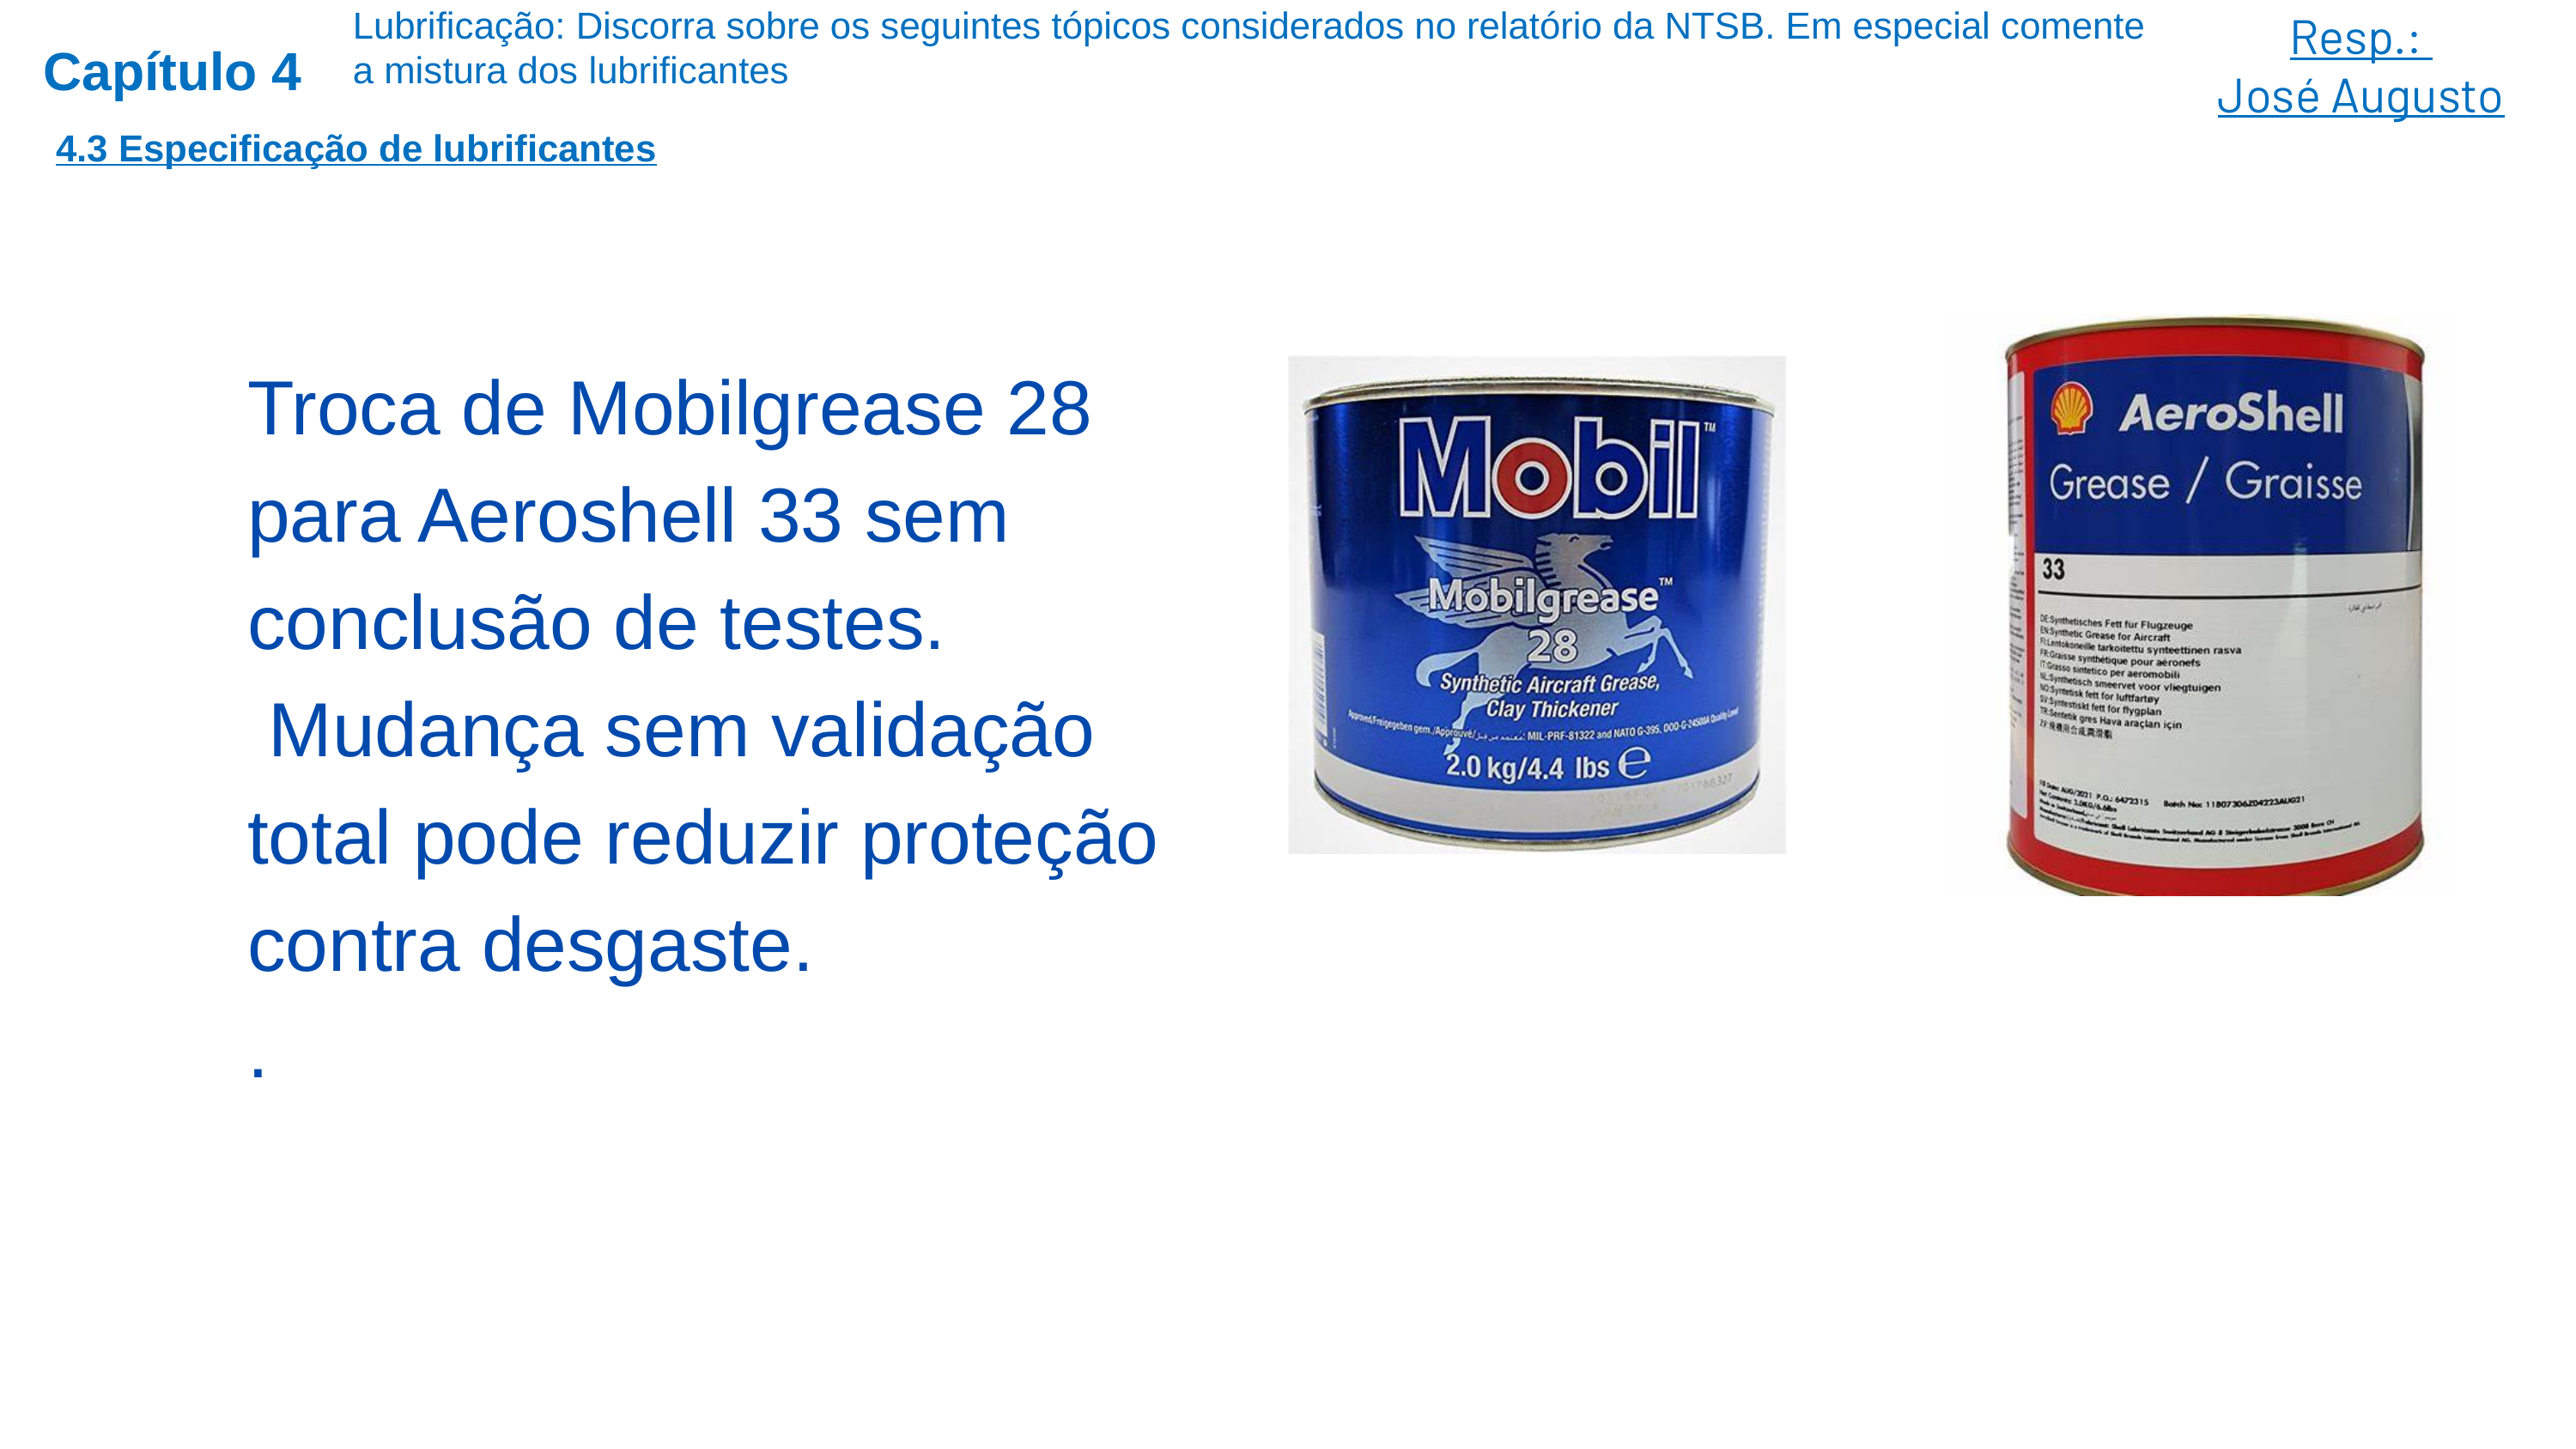

Lubrificação: Discorra sobre os seguintes tópicos considerados no relatório da NTSB. Em especial comente a mistura dos lubrificantes
Resp.:
José Augusto

Capítulo 4
4.3 Especificação de lubrificantes

Troca de Mobilgrease 28 para Aeroshell 33 sem conclusão de testes.
 Mudança sem validação total pode reduzir proteção contra desgaste.
.